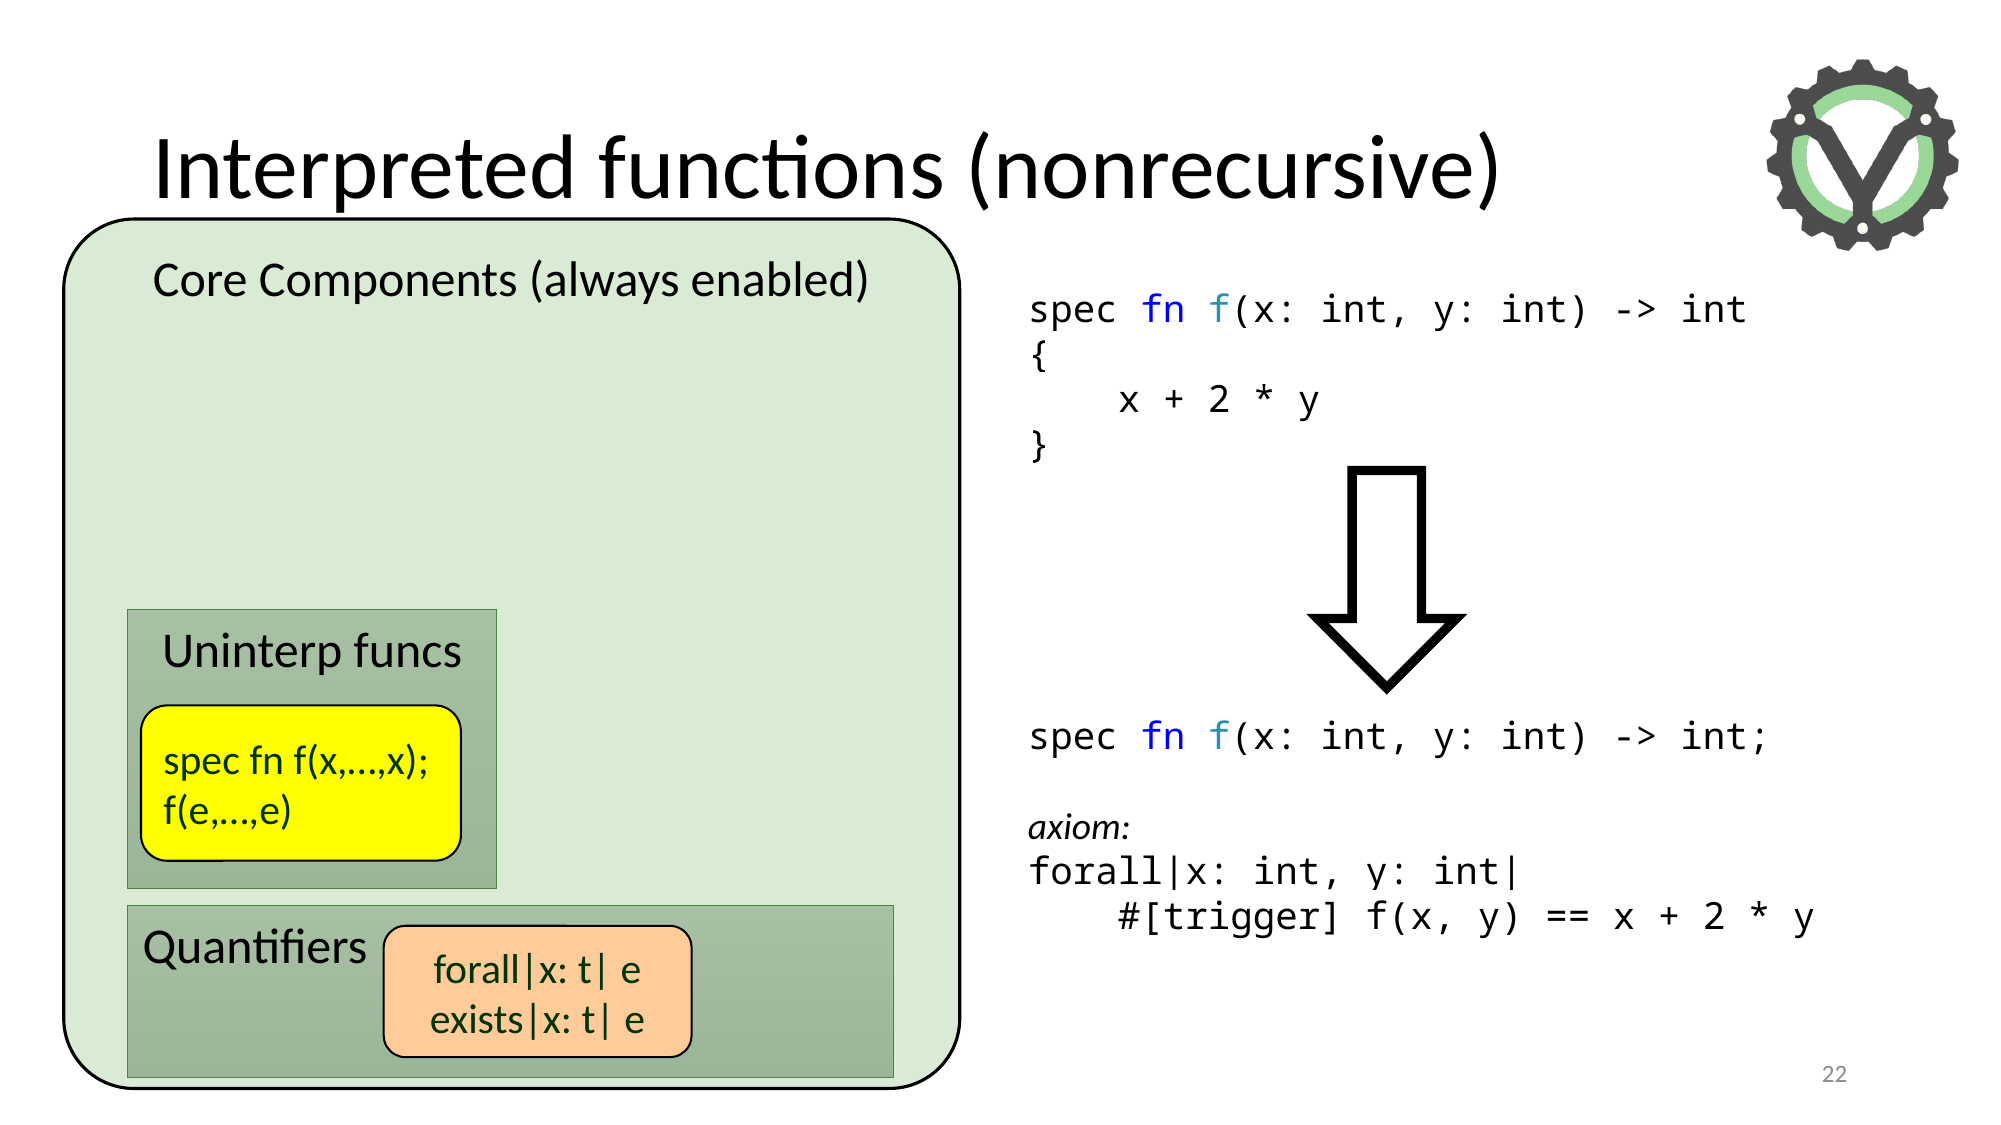

# Interpreted functions (nonrecursive)
Core Components (always enabled)
spec fn f(x: int, y: int) -> int {
    x + 2 * y
}

Uninterp funcs

spec fn f(x: int, y: int) -> int;

axiom:
forall|x: int, y: int|
    #[trigger] f(x, y) == x + 2 * y
spec fn f(x,…,x);
f(e,…,e)
Quantifiers
forall|x: t| e
exists|x: t| e
22